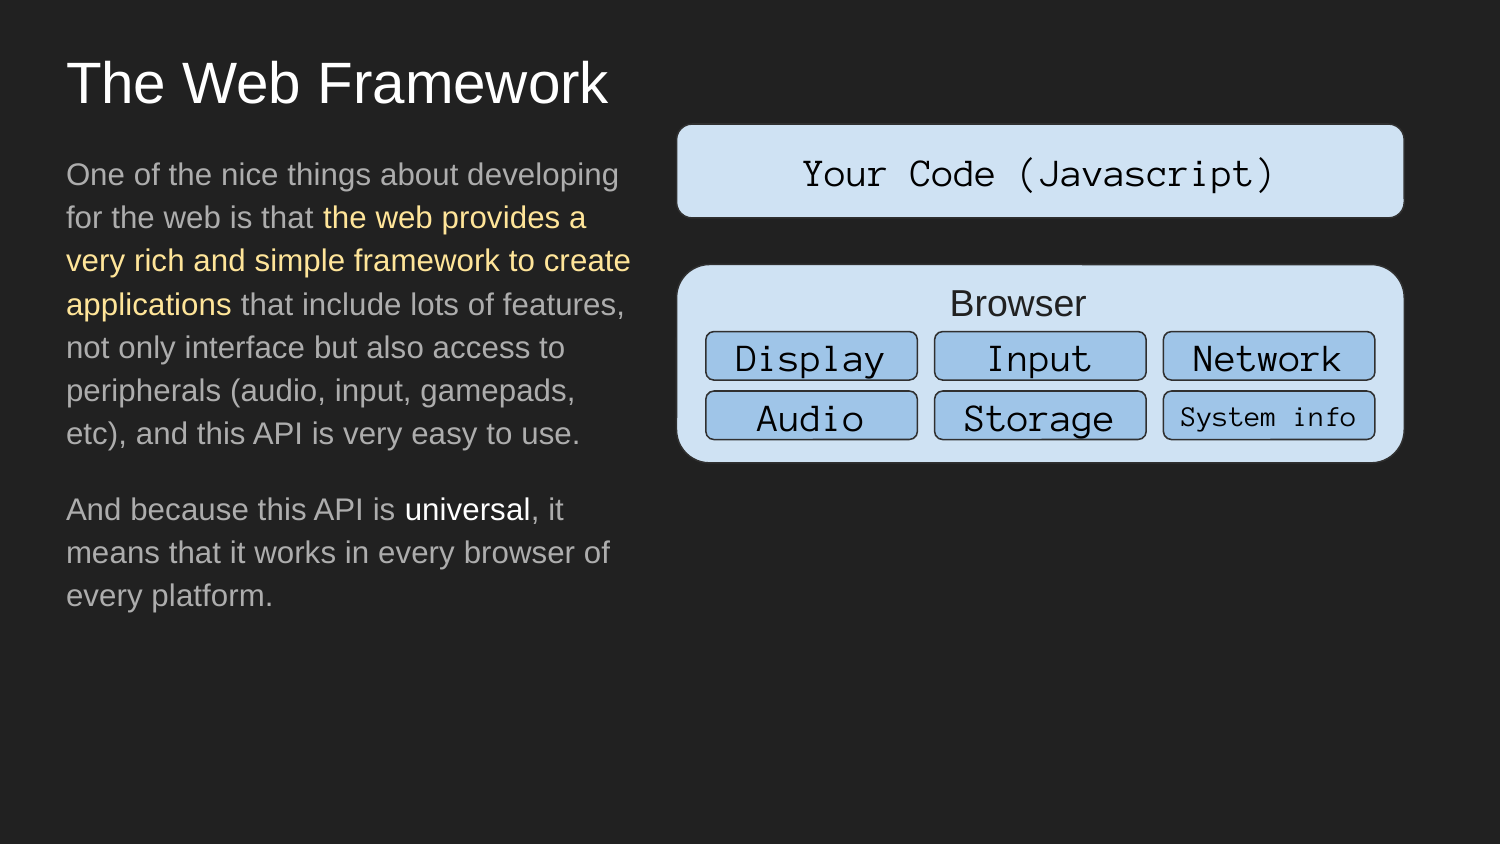

# The Web Framework
Your Code (Javascript)
One of the nice things about developing for the web is that the web provides a very rich and simple framework to create applications that include lots of features, not only interface but also access to peripherals (audio, input, gamepads, etc), and this API is very easy to use.
And because this API is universal, it means that it works in every browser of every platform.
Browser

Display
Input
Network
Audio
Storage
System info